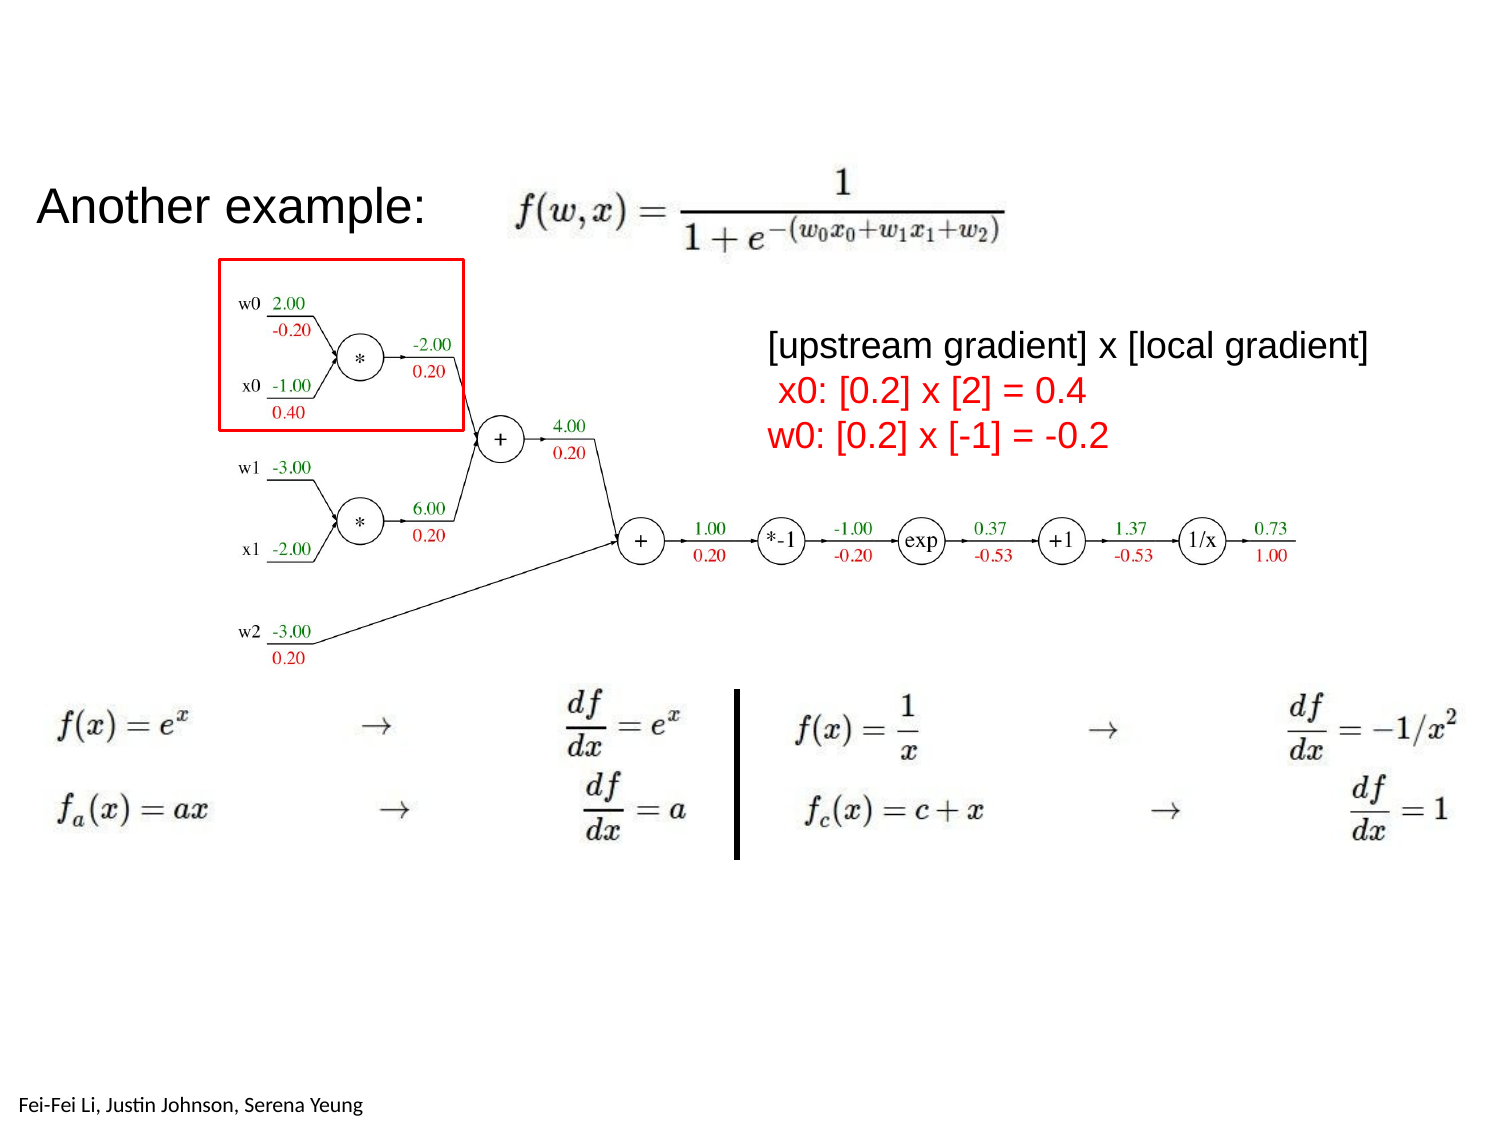

# Another example:

[upstream gradient] x [local gradient]  x0: [0.2] x [2] = 0.4
w0: [0.2] x [-1] = -0.2

Fei-Fei Li, Justin Johnson, Serena Yeung